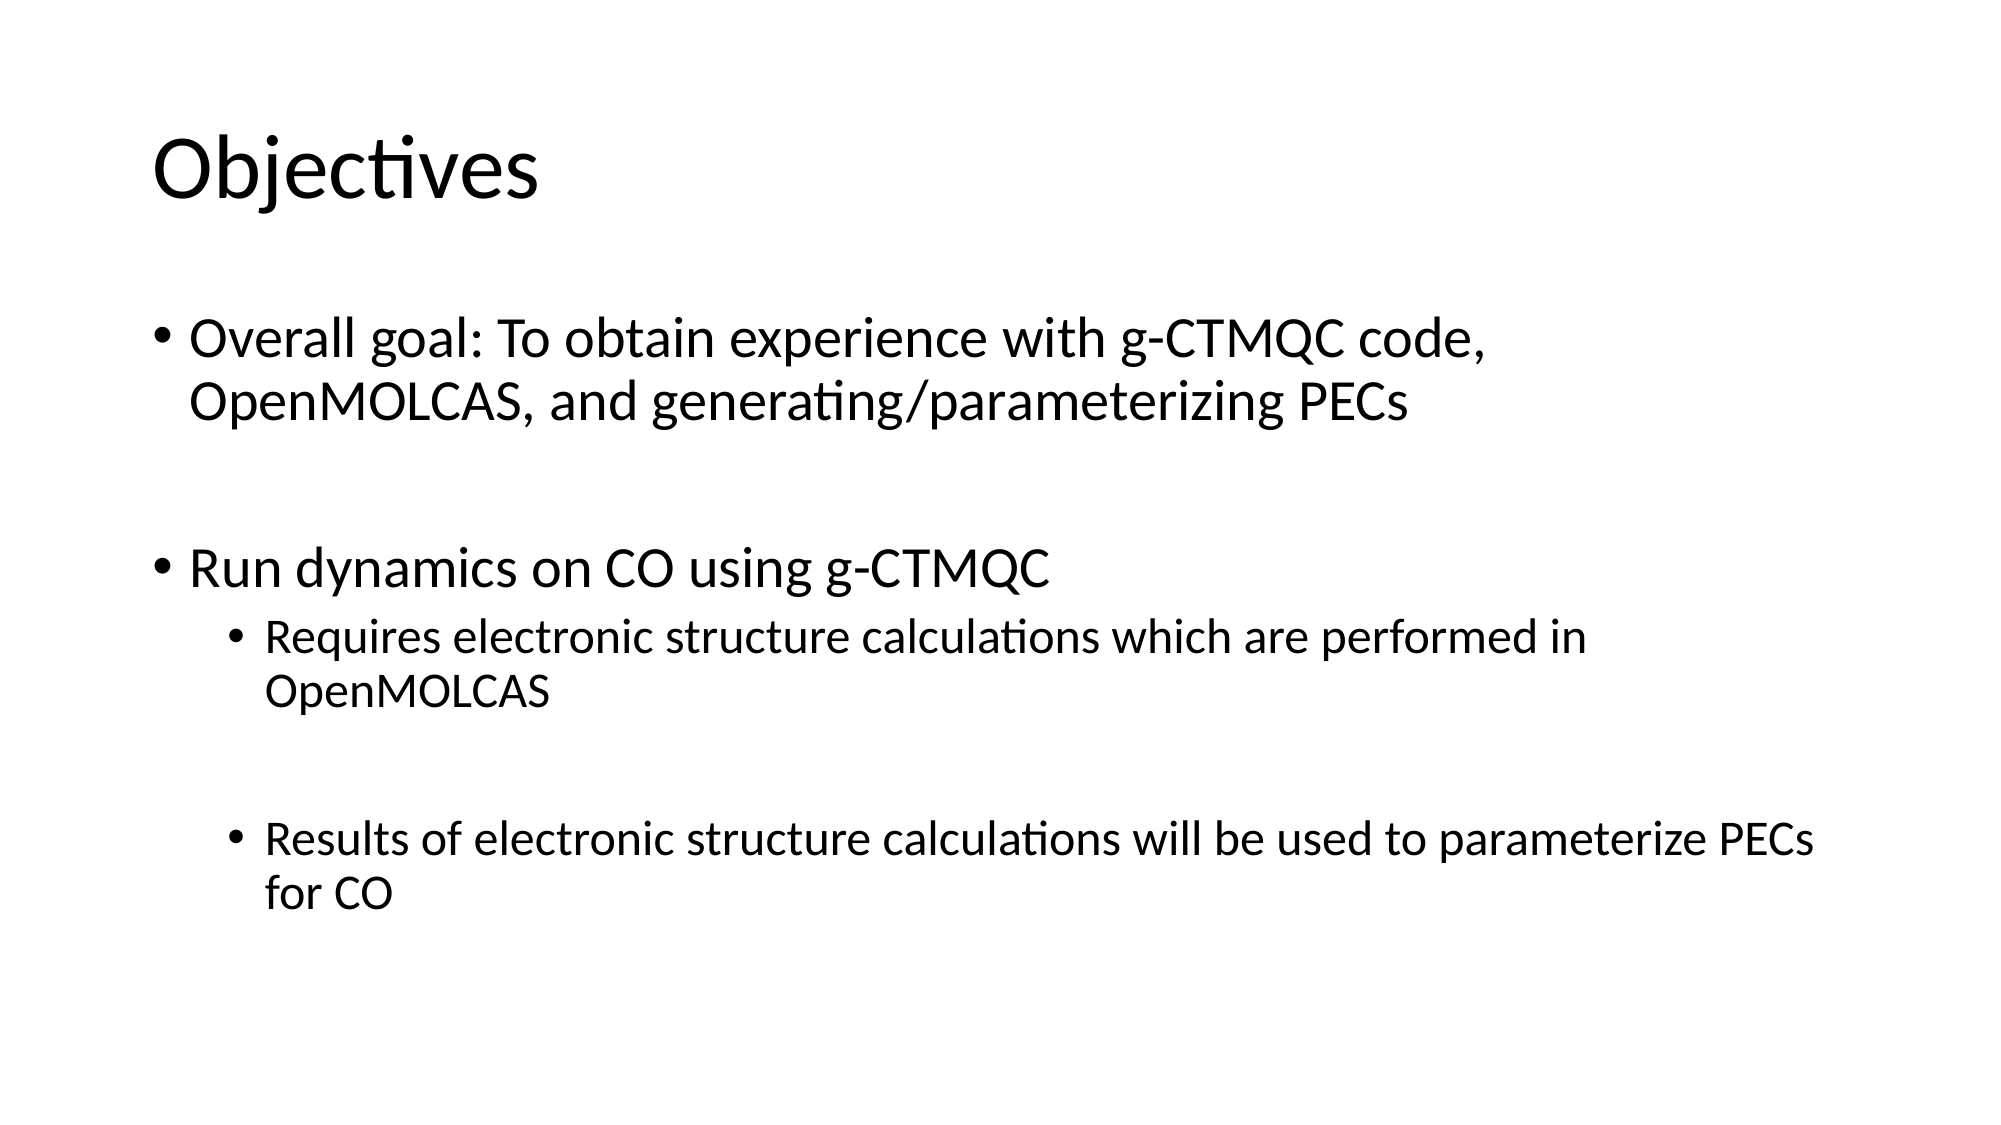

# Objectives
Overall goal: To obtain experience with g-CTMQC code, OpenMOLCAS, and generating/parameterizing PECs

Run dynamics on CO using g-CTMQC
Requires electronic structure calculations which are performed in OpenMOLCAS

Results of electronic structure calculations will be used to parameterize PECs for CO